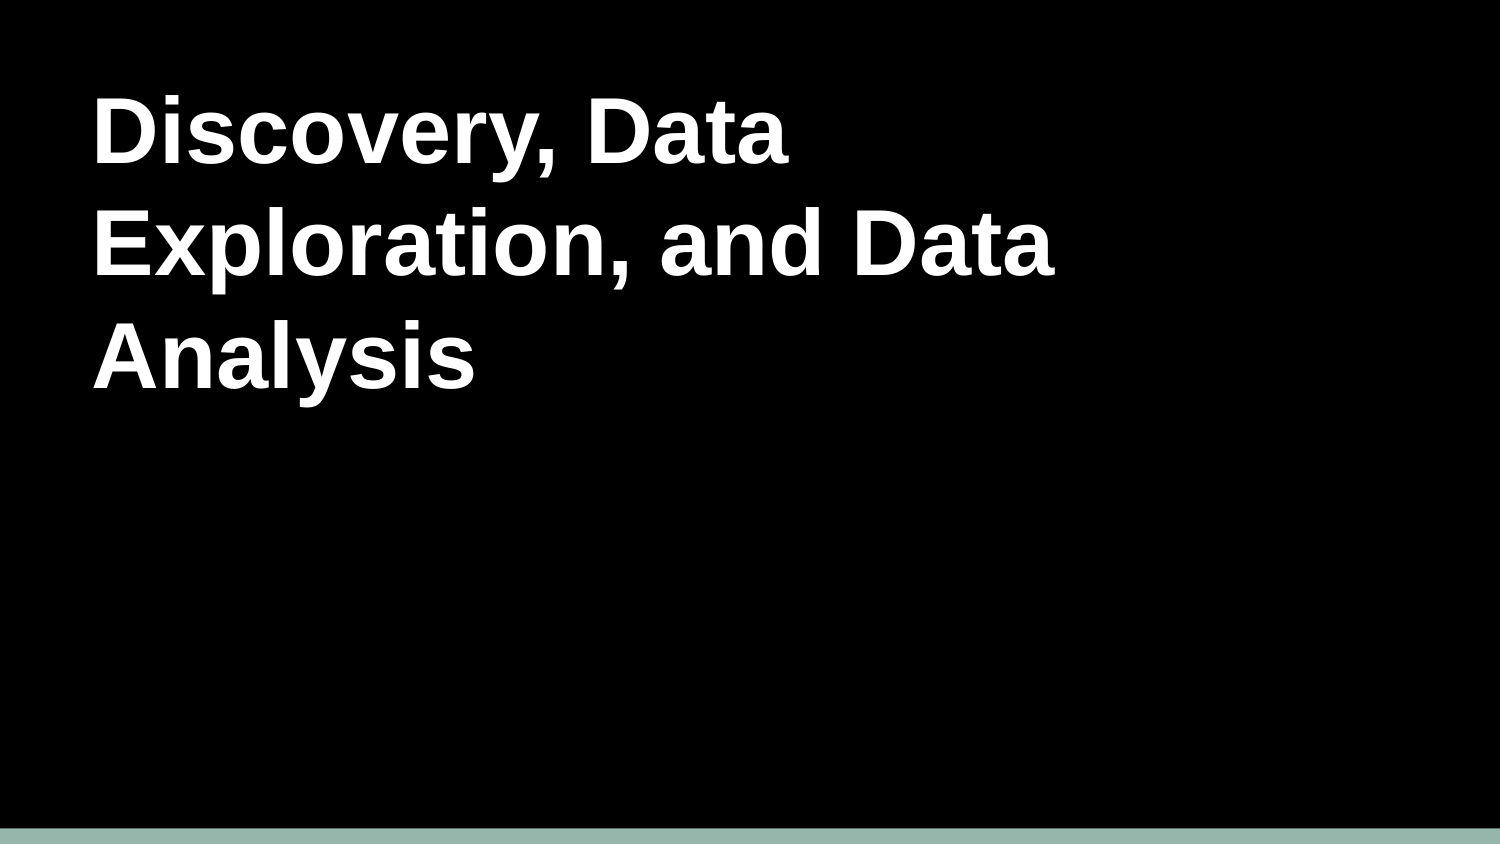

# Discovery, Data Exploration, and Data Analysis